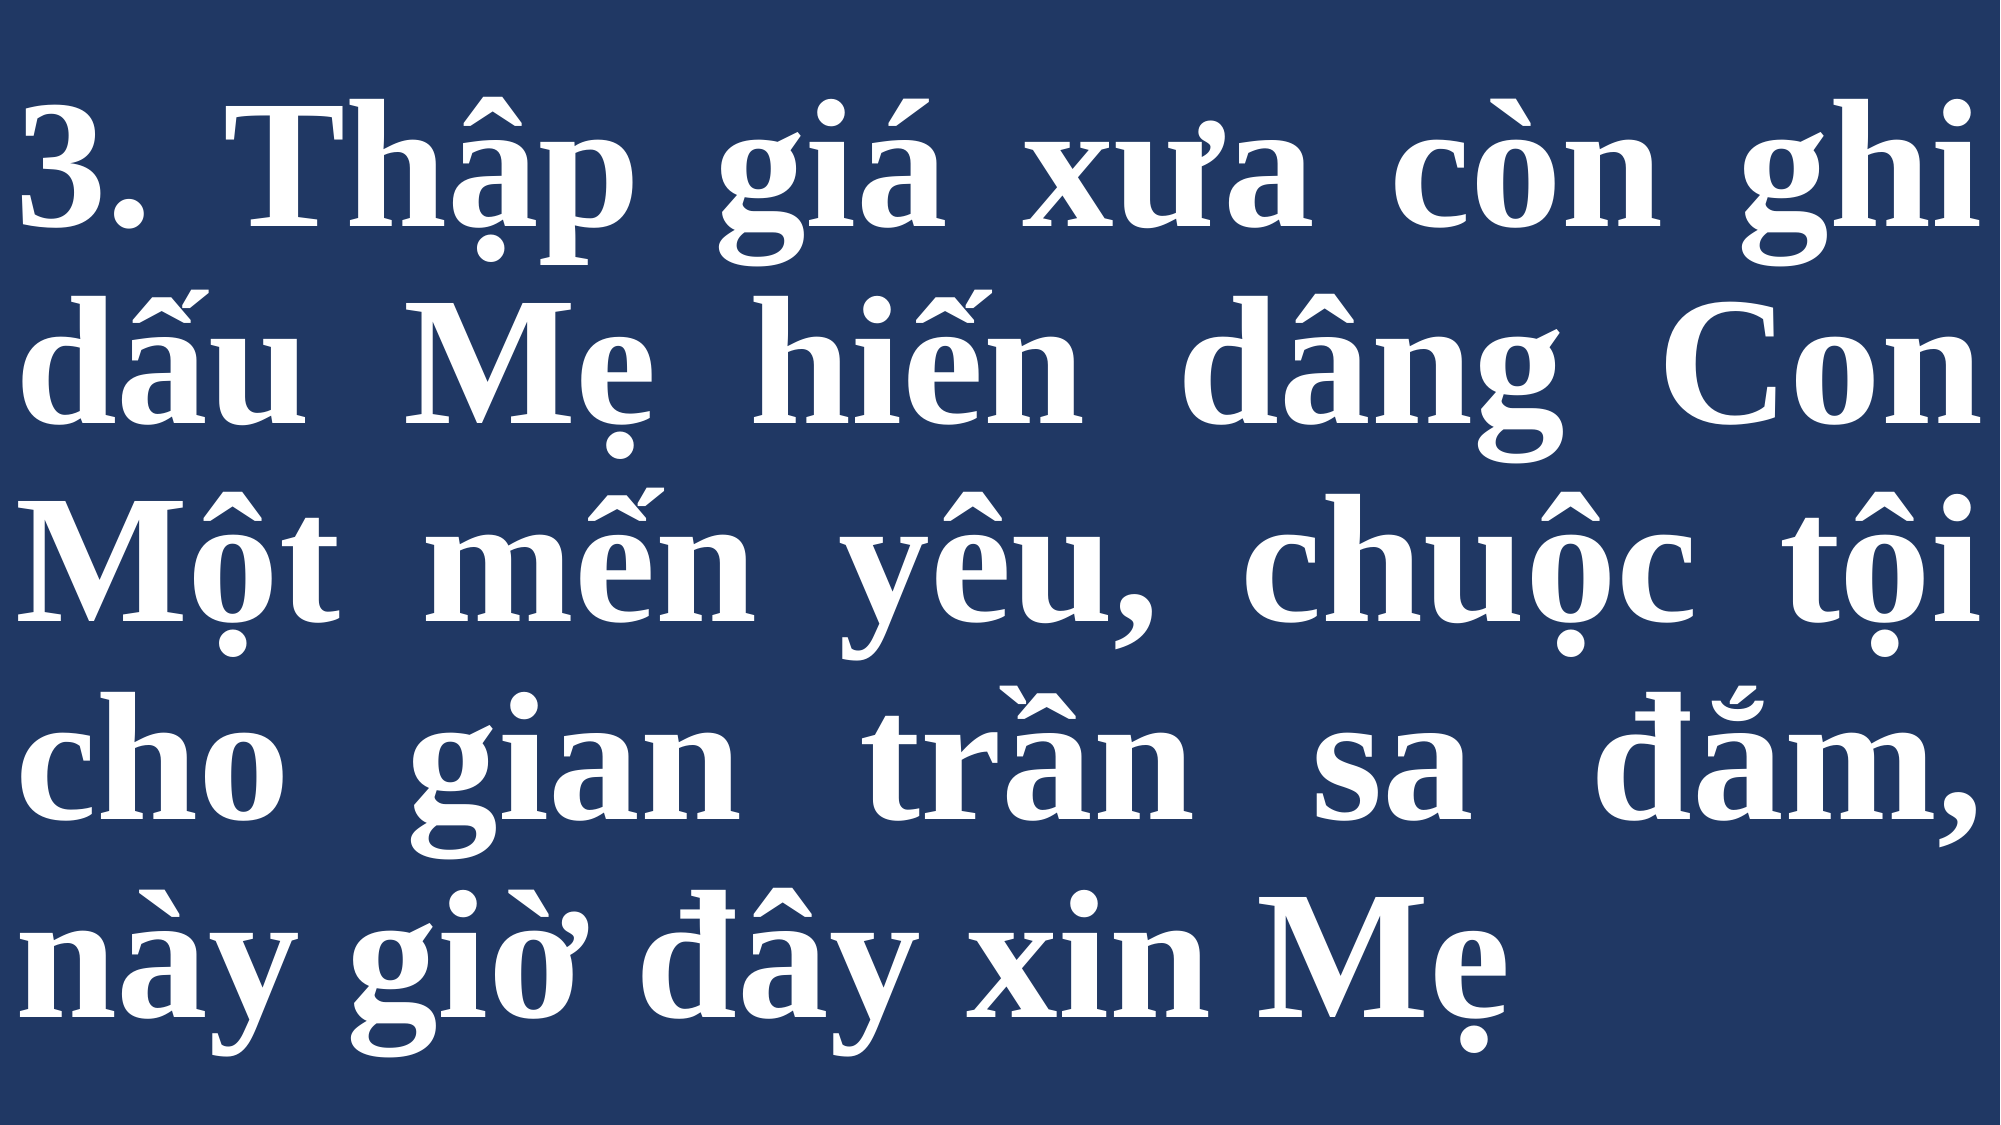

# 3. Thập giá xưa còn ghi dấu Mẹ hiến dâng Con Một mến yêu, chuộc tội cho gian trần sa đắm, này giờ đây xin Mẹ